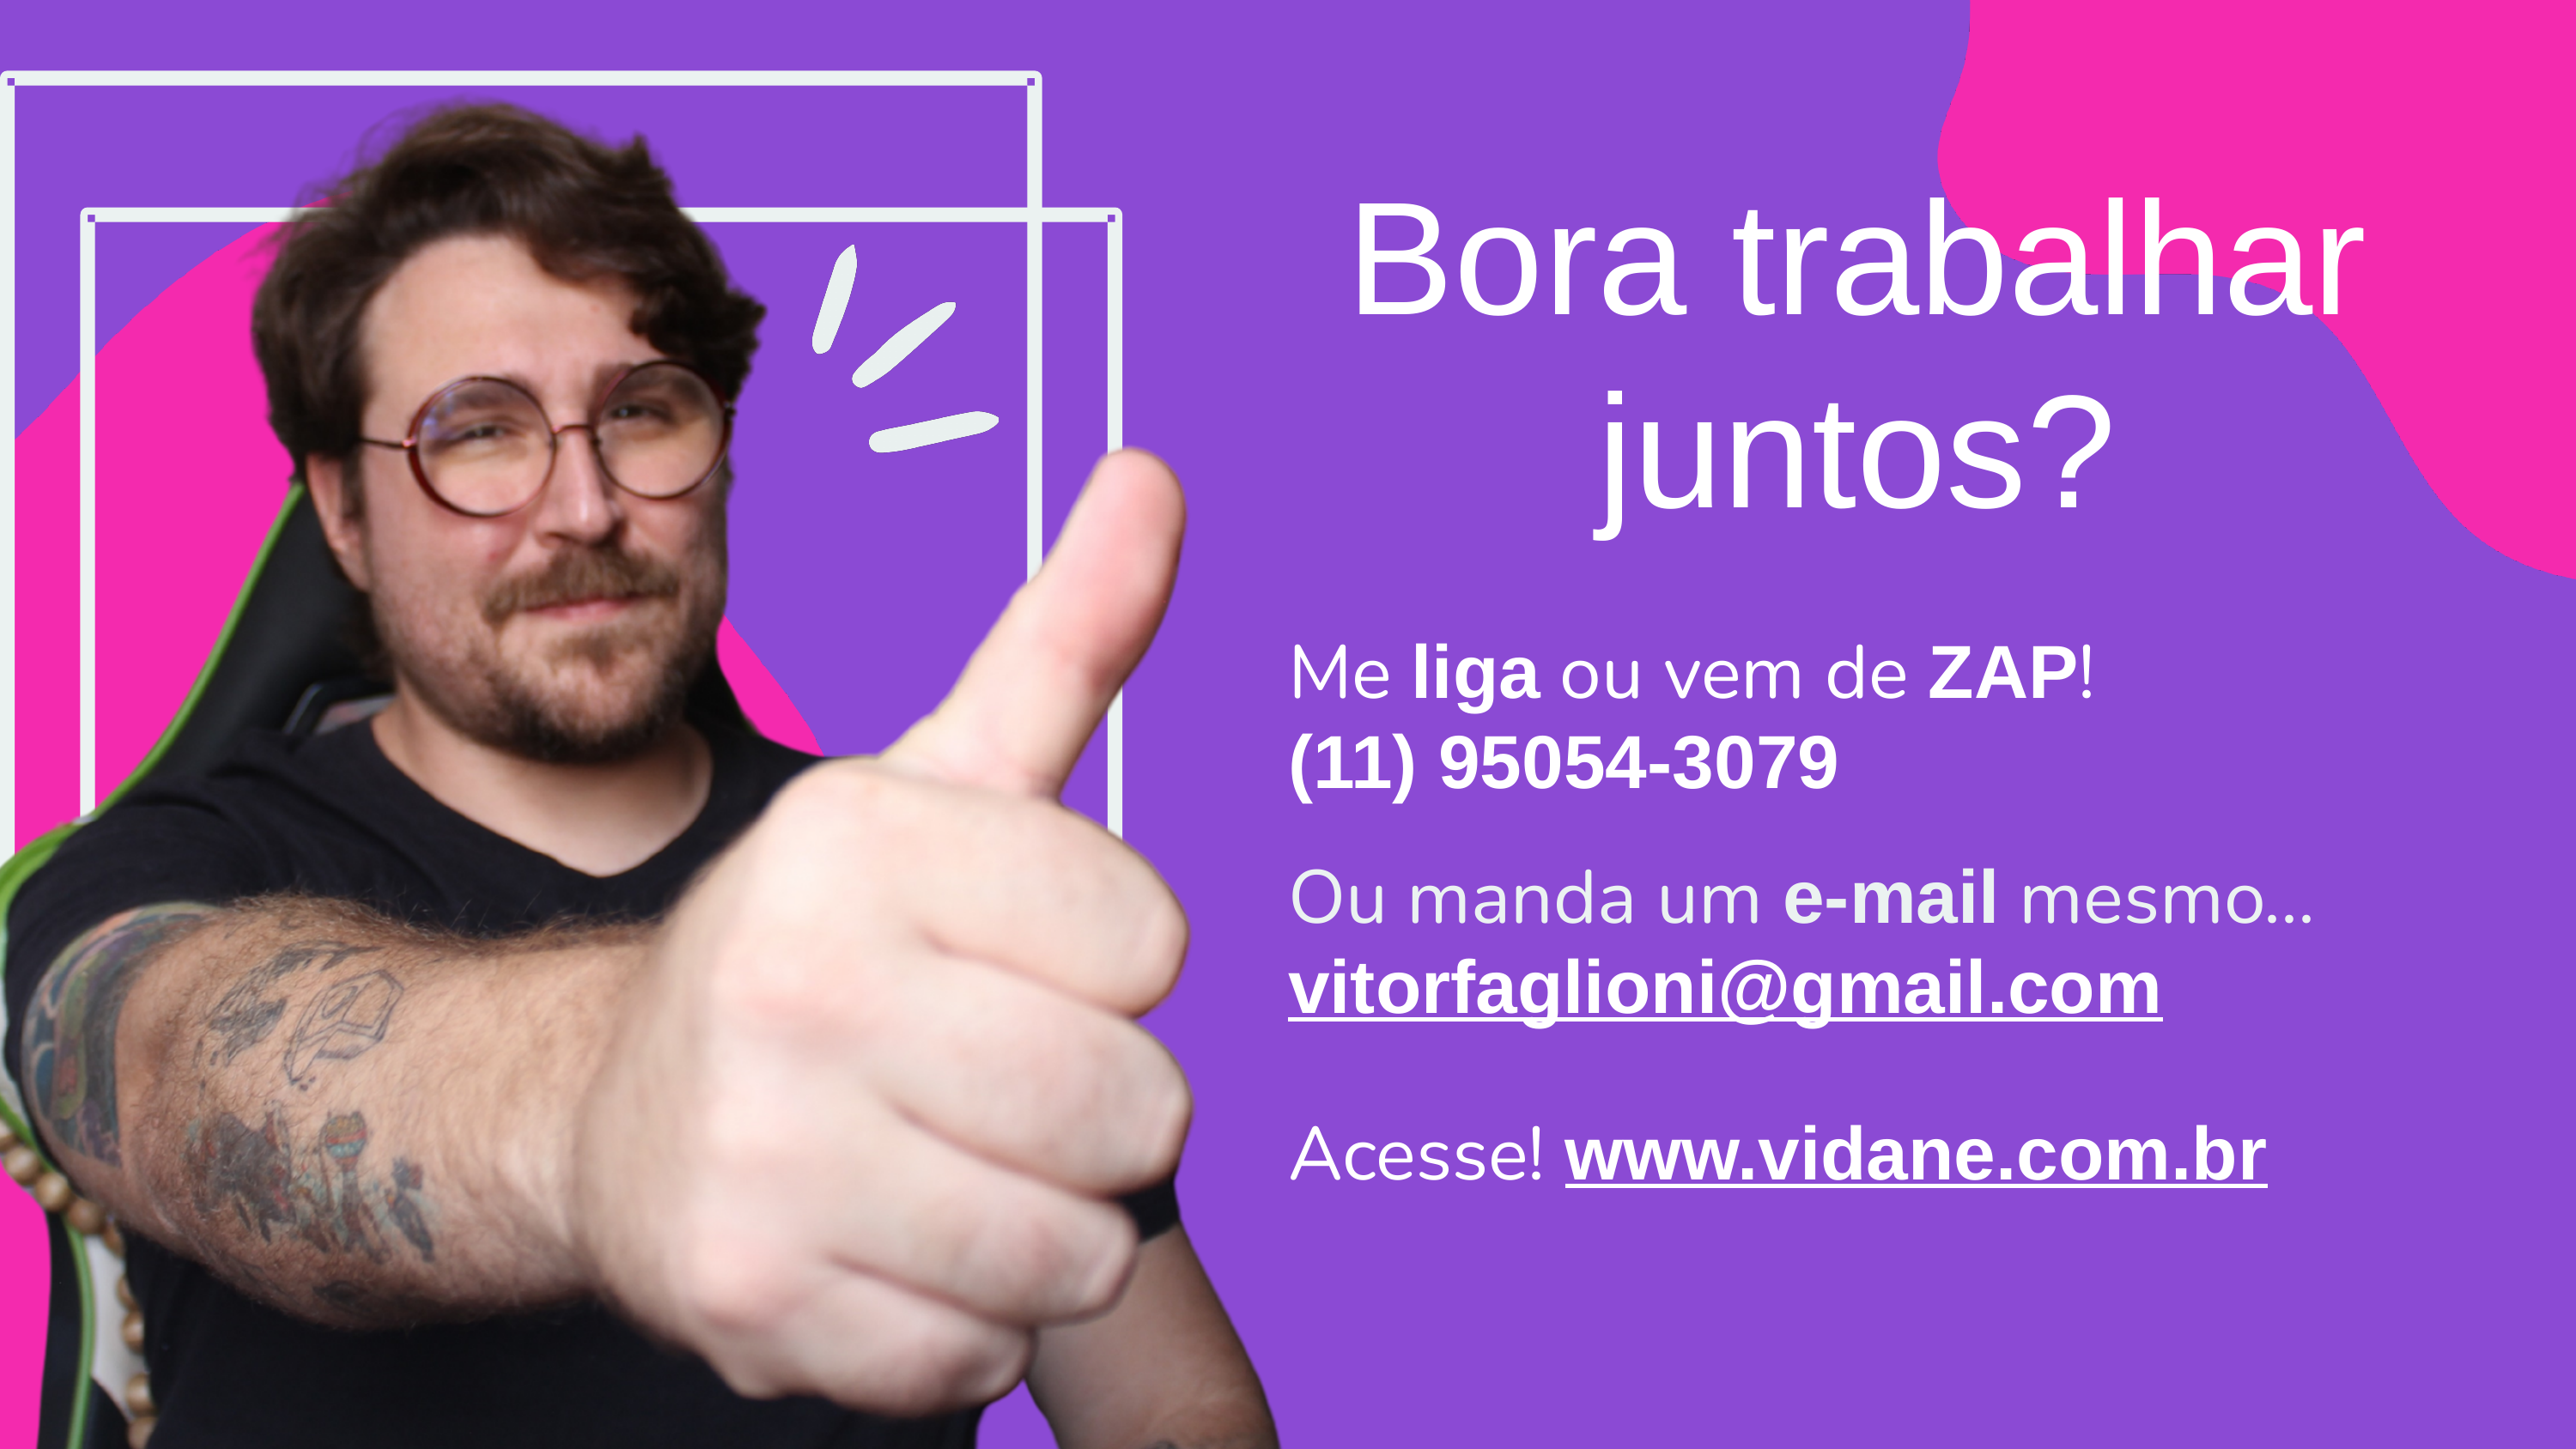

Bora trabalhar juntos?

Me liga ou vem de ZAP!
(11) 95054-3079

Ou manda um e-mail mesmo...
vitorfaglioni@gmail.com

Acesse! www.vidane.com.br